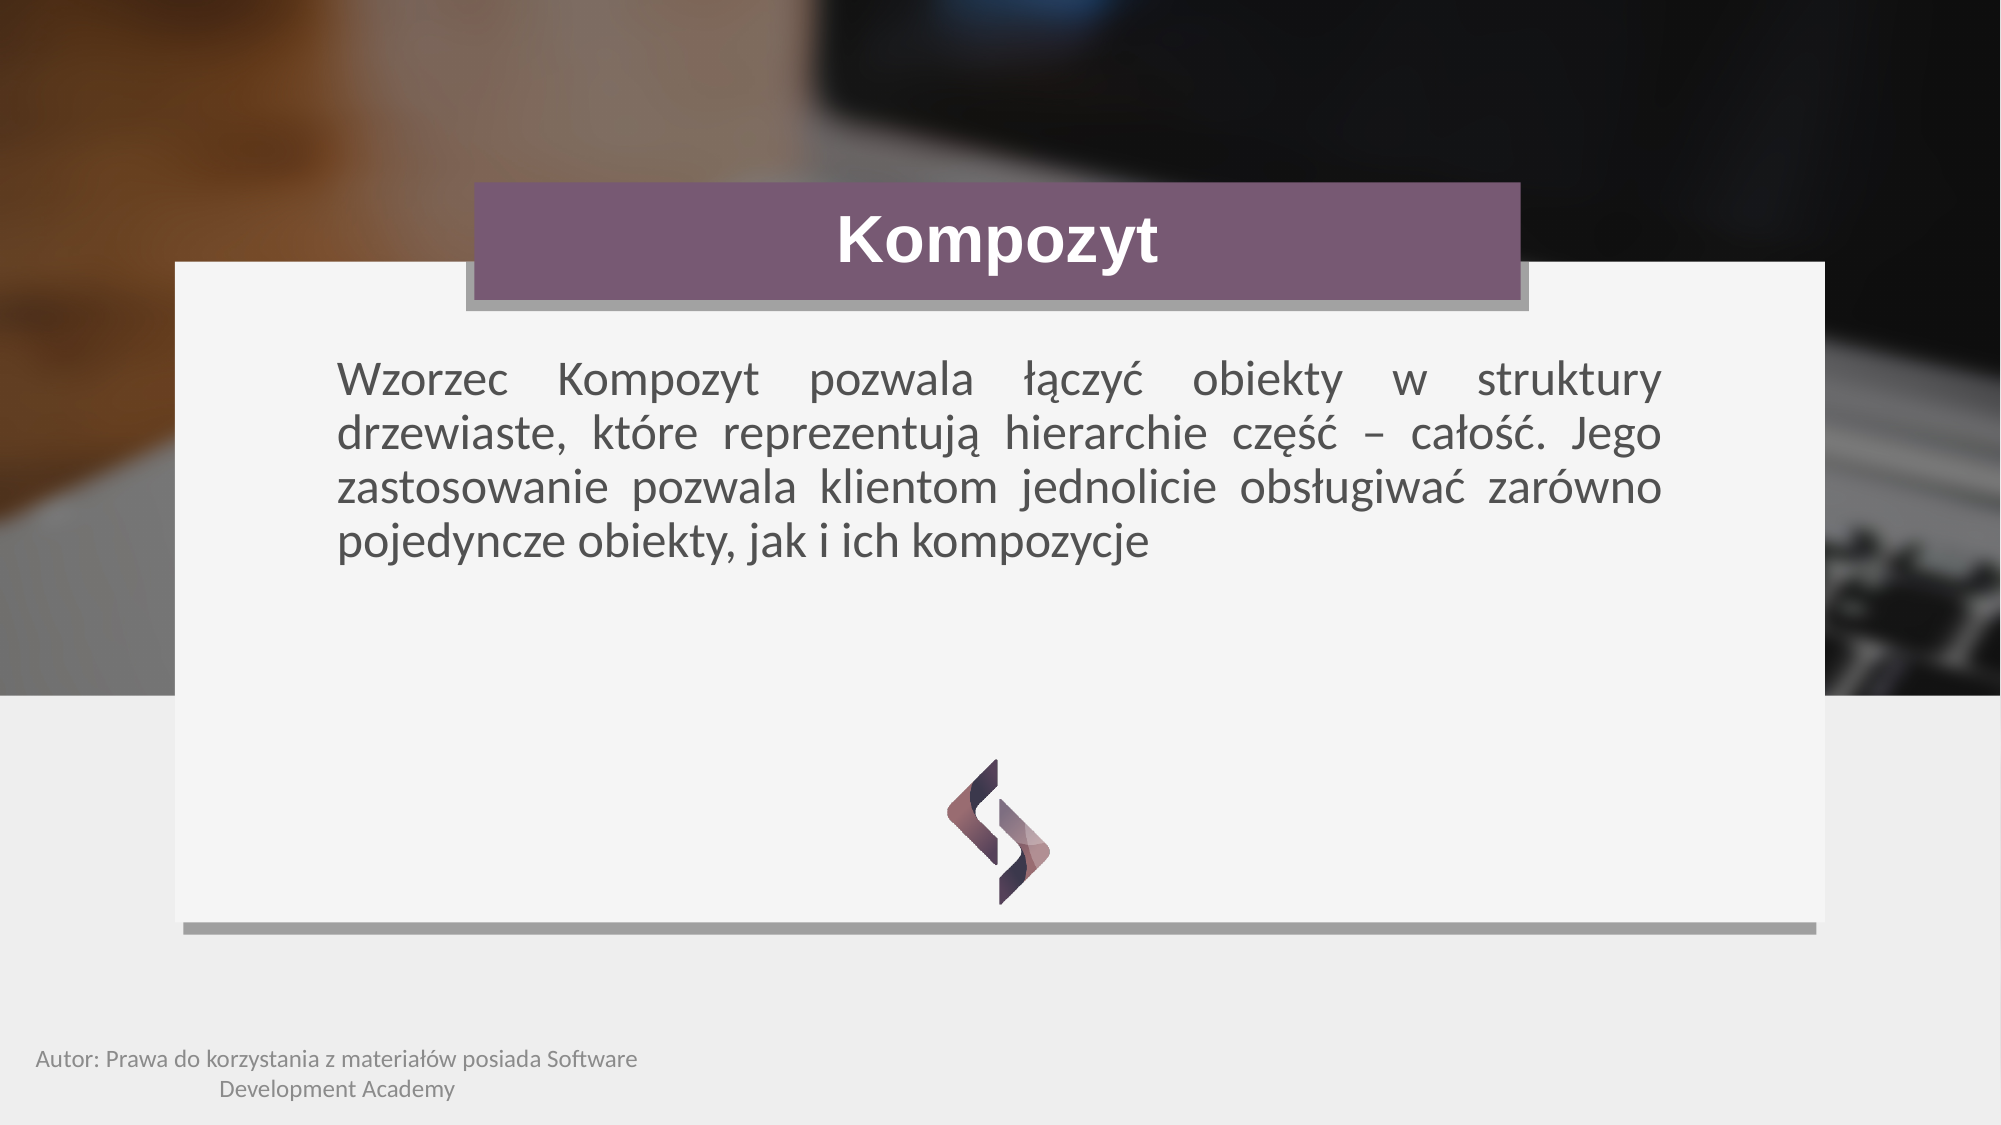

# Kompozyt
Wzorzec Kompozyt pozwala łączyć obiekty w struktury drzewiaste, które reprezentują hierarchie część – całość. Jego zastosowanie pozwala klientom jednolicie obsługiwać zarówno pojedyncze obiekty, jak i ich kompozycje
Autor: Prawa do korzystania z materiałów posiada Software Development Academy